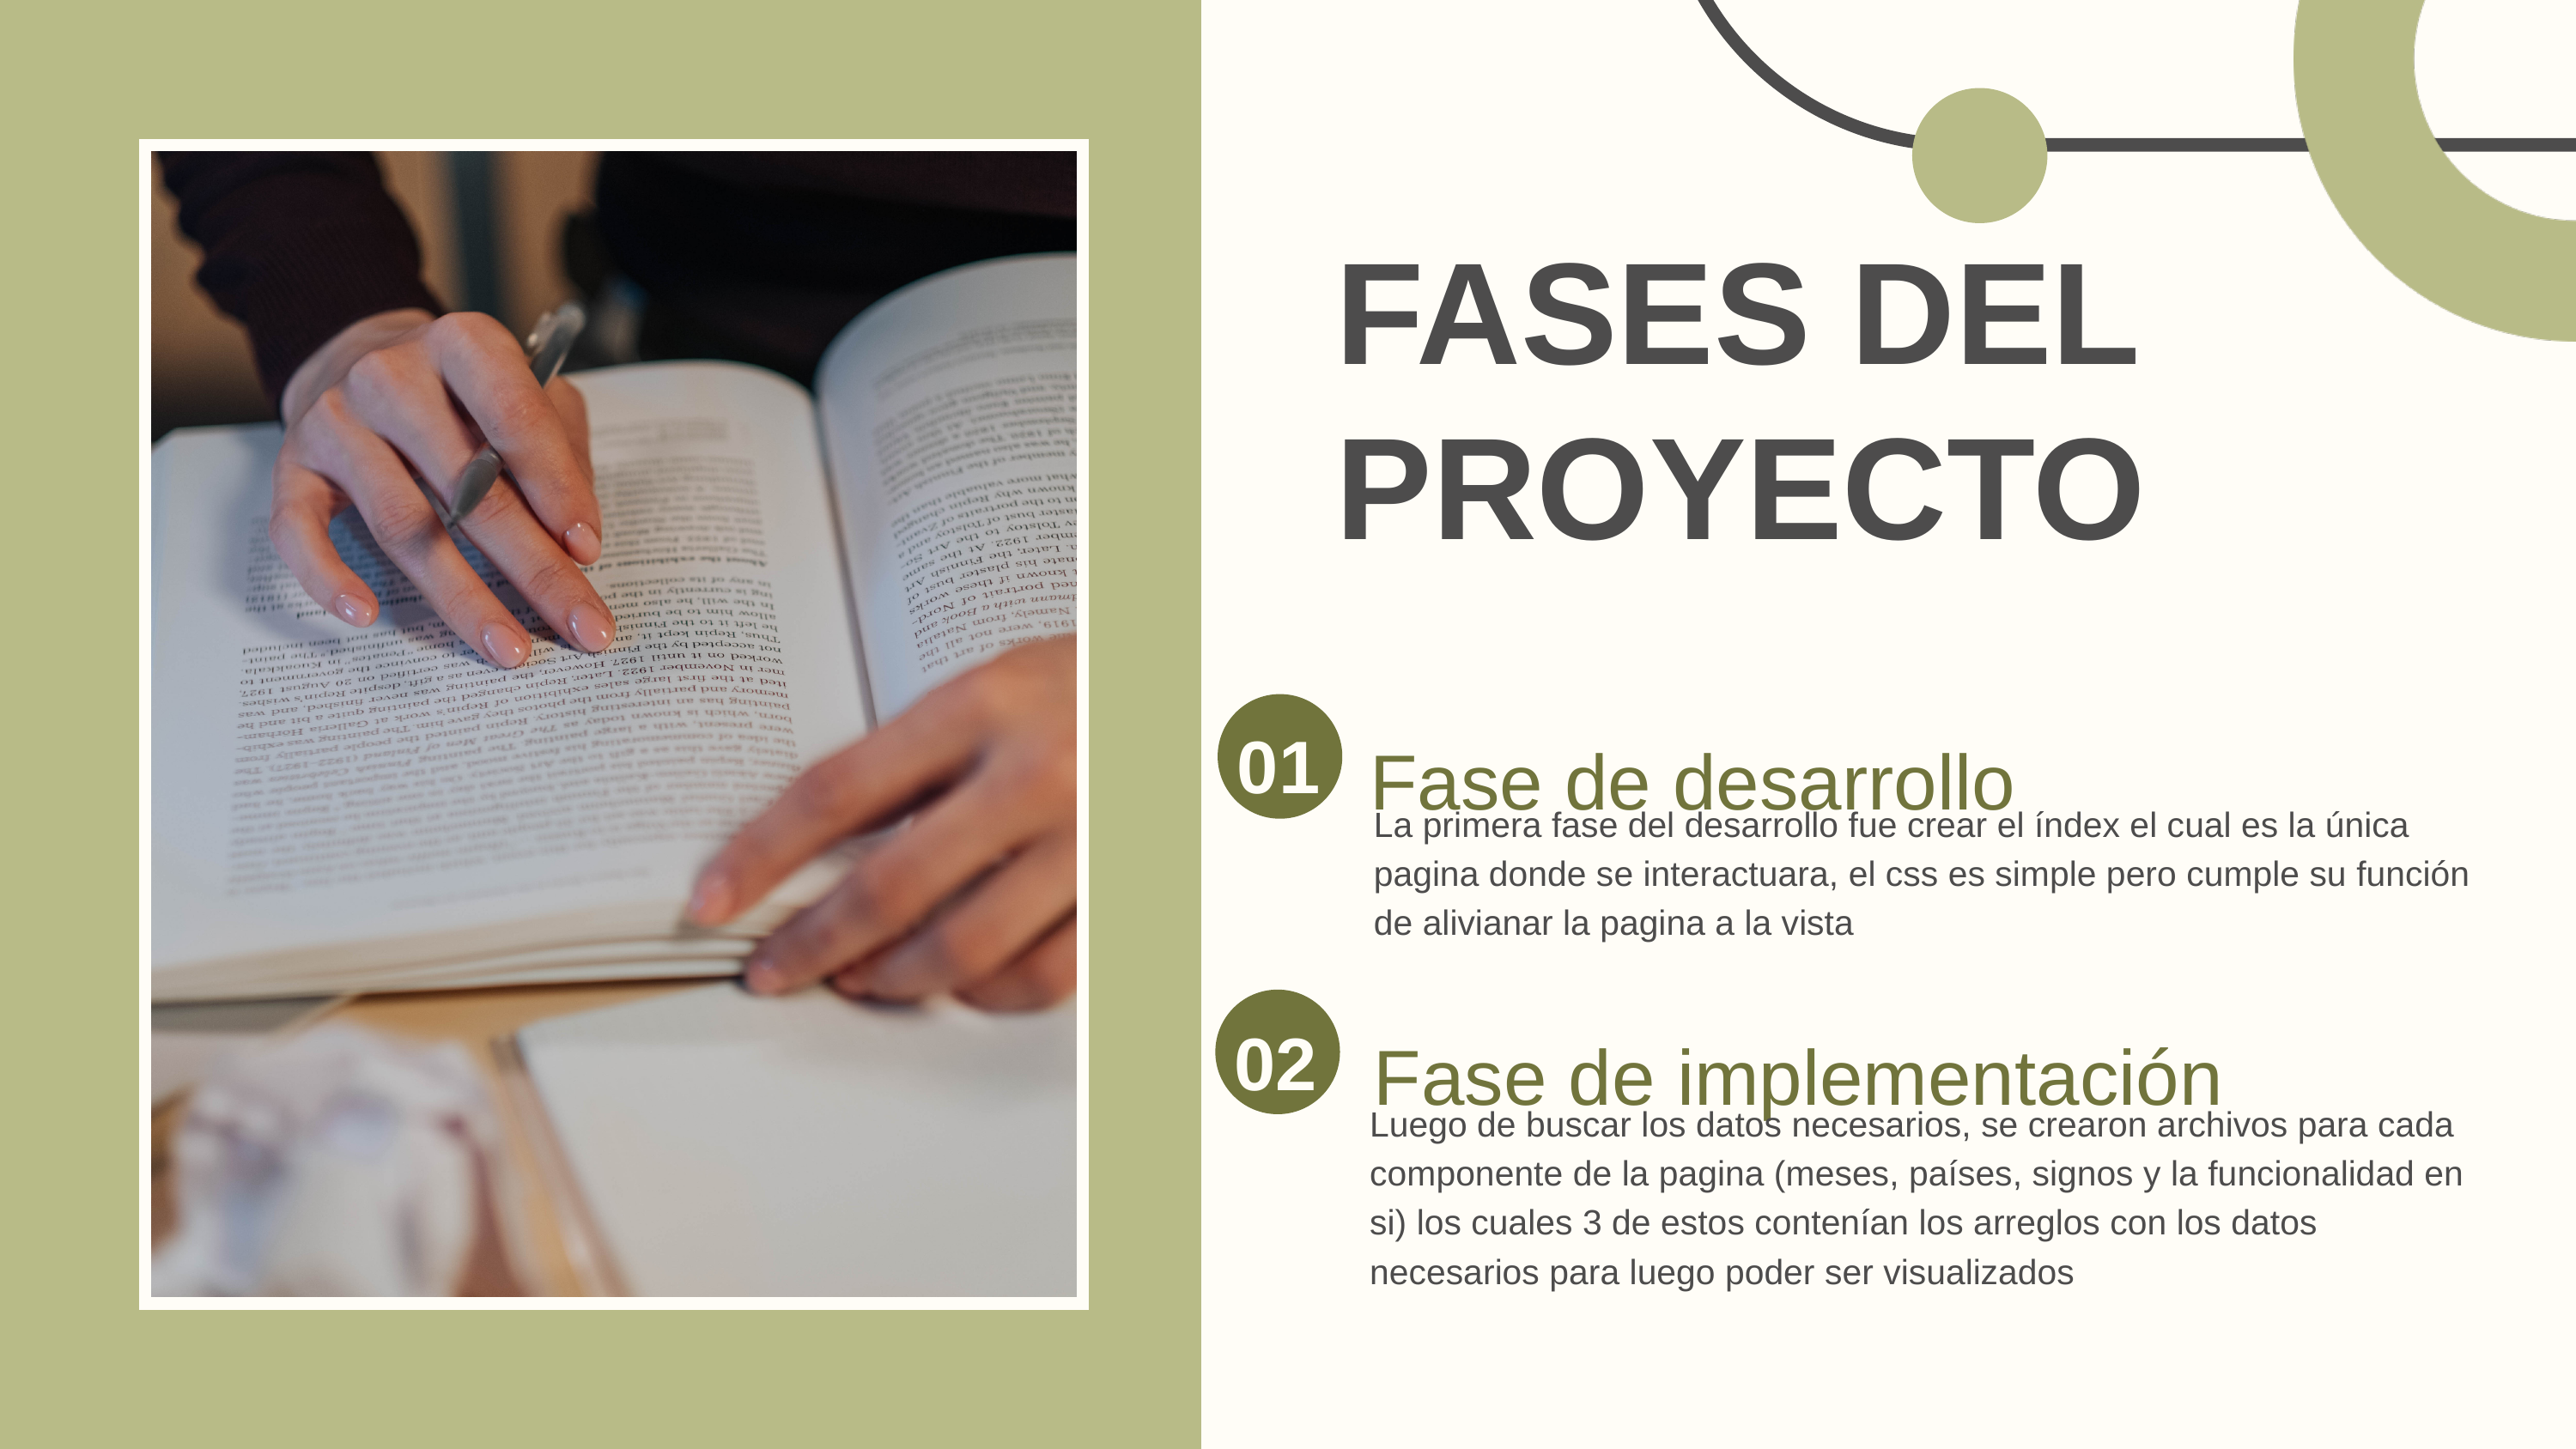

FASES DEL PROYECTO

01
Fase de desarrollo
La primera fase del desarrollo fue crear el índex el cual es la única pagina donde se interactuara, el css es simple pero cumple su función de alivianar la pagina a la vista

Fase de implementación
02
Luego de buscar los datos necesarios, se crearon archivos para cada componente de la pagina (meses, países, signos y la funcionalidad en si) los cuales 3 de estos contenían los arreglos con los datos necesarios para luego poder ser visualizados